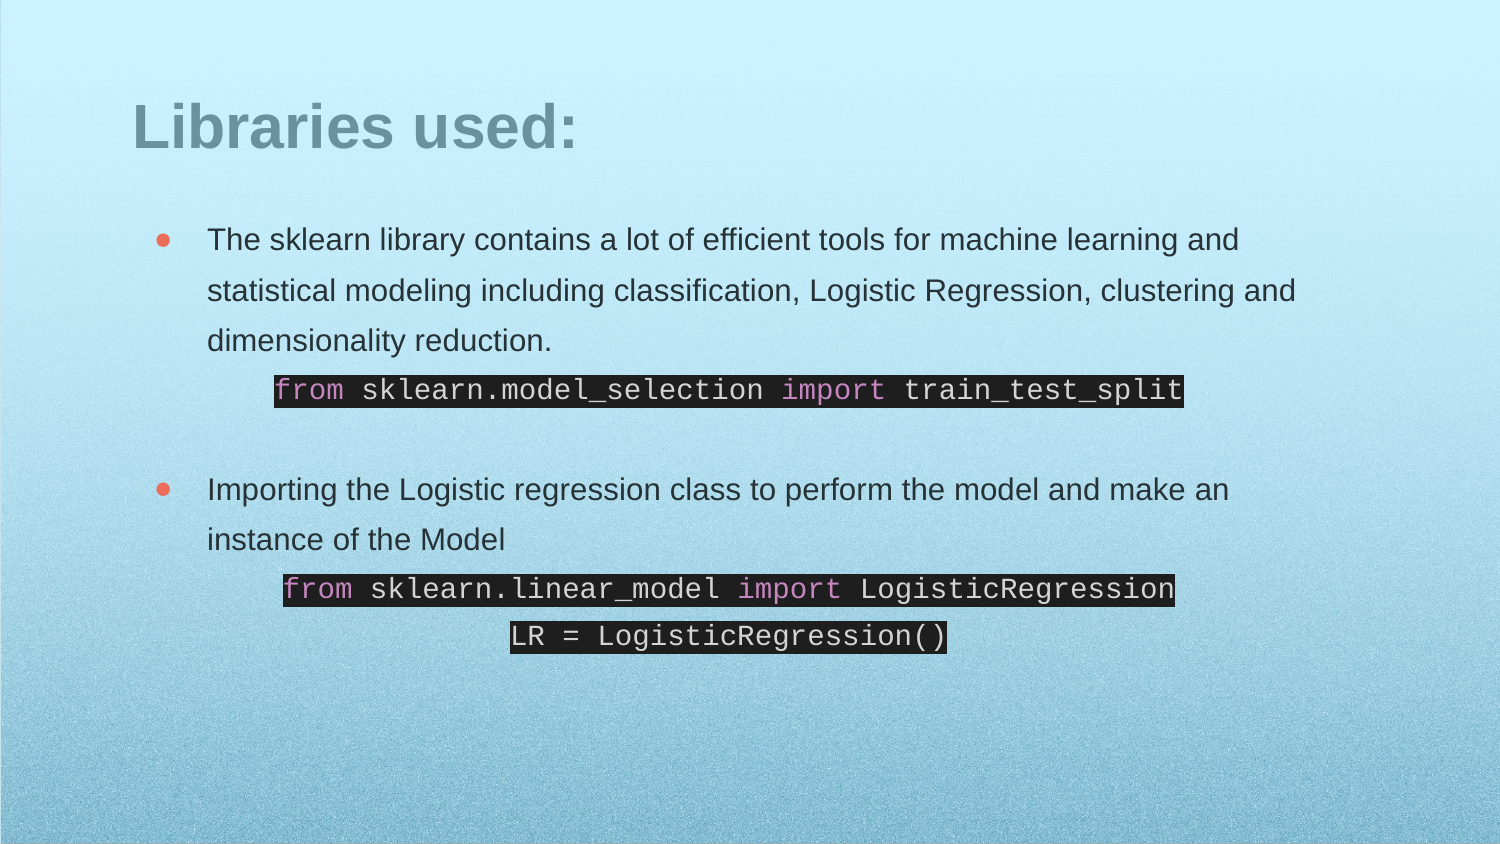

# Libraries used:
The sklearn library contains a lot of efficient tools for machine learning and statistical modeling including classification, Logistic Regression, clustering and dimensionality reduction.
from sklearn.model_selection import train_test_split

Importing the Logistic regression class to perform the model and make an instance of the Model
from sklearn.linear_model import LogisticRegression
LR = LogisticRegression()